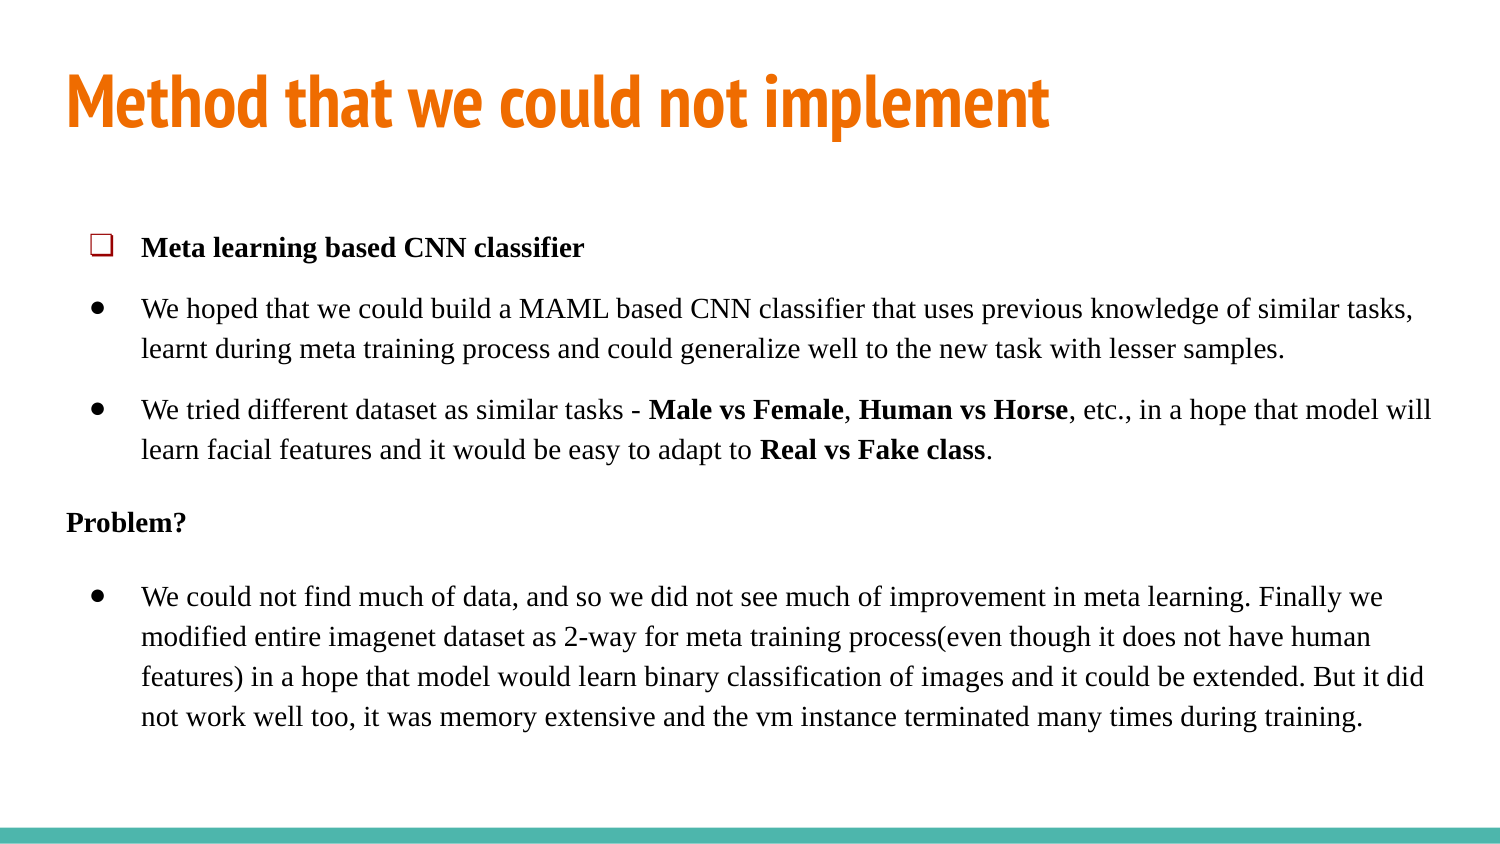

# Method that we could not implement
Meta learning based CNN classifier
We hoped that we could build a MAML based CNN classifier that uses previous knowledge of similar tasks, learnt during meta training process and could generalize well to the new task with lesser samples.
We tried different dataset as similar tasks - Male vs Female, Human vs Horse, etc., in a hope that model will learn facial features and it would be easy to adapt to Real vs Fake class.
Problem?
We could not find much of data, and so we did not see much of improvement in meta learning. Finally we modified entire imagenet dataset as 2-way for meta training process(even though it does not have human features) in a hope that model would learn binary classification of images and it could be extended. But it did not work well too, it was memory extensive and the vm instance terminated many times during training.